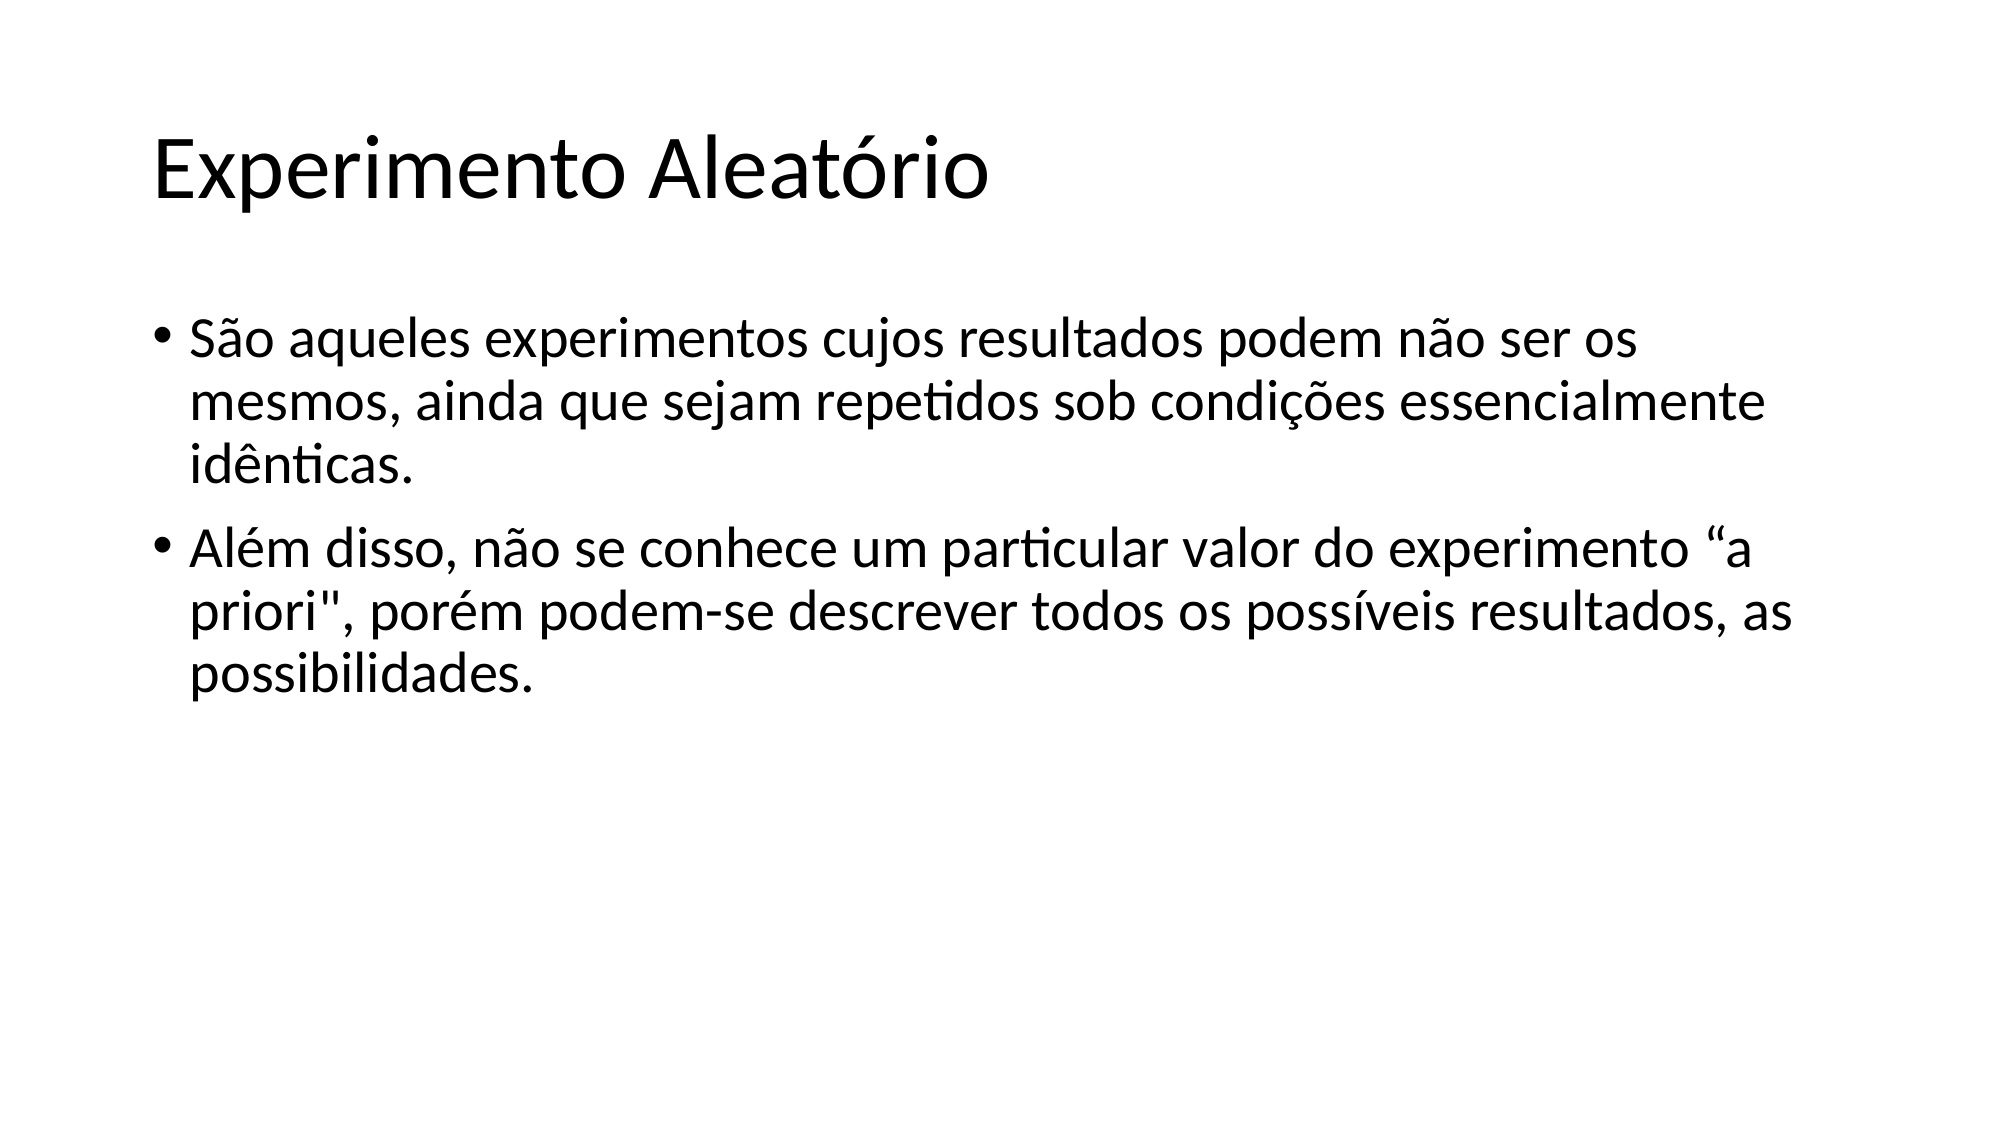

# Experimento Aleatório
São aqueles experimentos cujos resultados podem não ser os mesmos, ainda que sejam repetidos sob condições essencialmente idênticas.
Além disso, não se conhece um particular valor do experimento “a priori", porém podem-se descrever todos os possíveis resultados, as possibilidades.